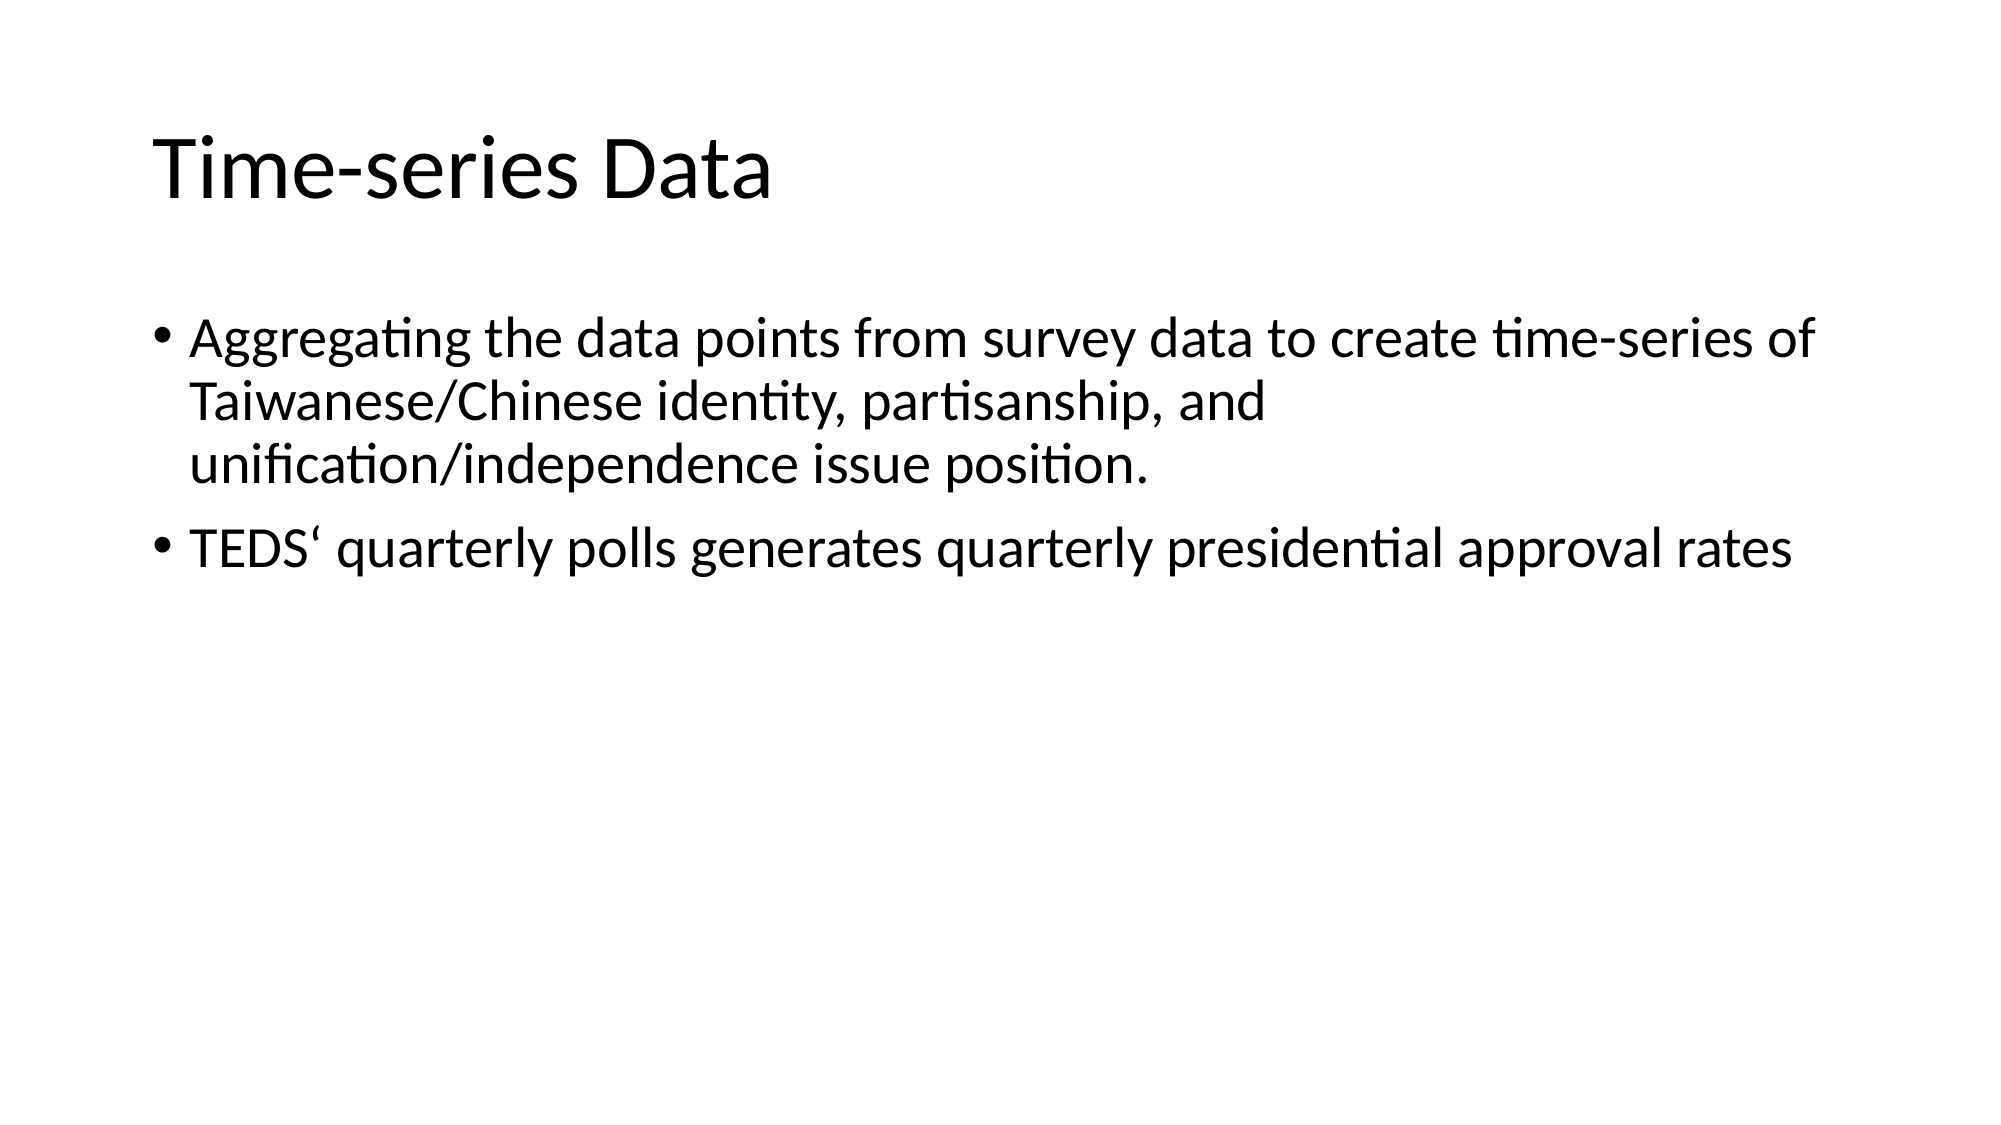

# Time-series Data
Aggregating the data points from survey data to create time-series of Taiwanese/Chinese identity, partisanship, and unification/independence issue position.
TEDS‘ quarterly polls generates quarterly presidential approval rates